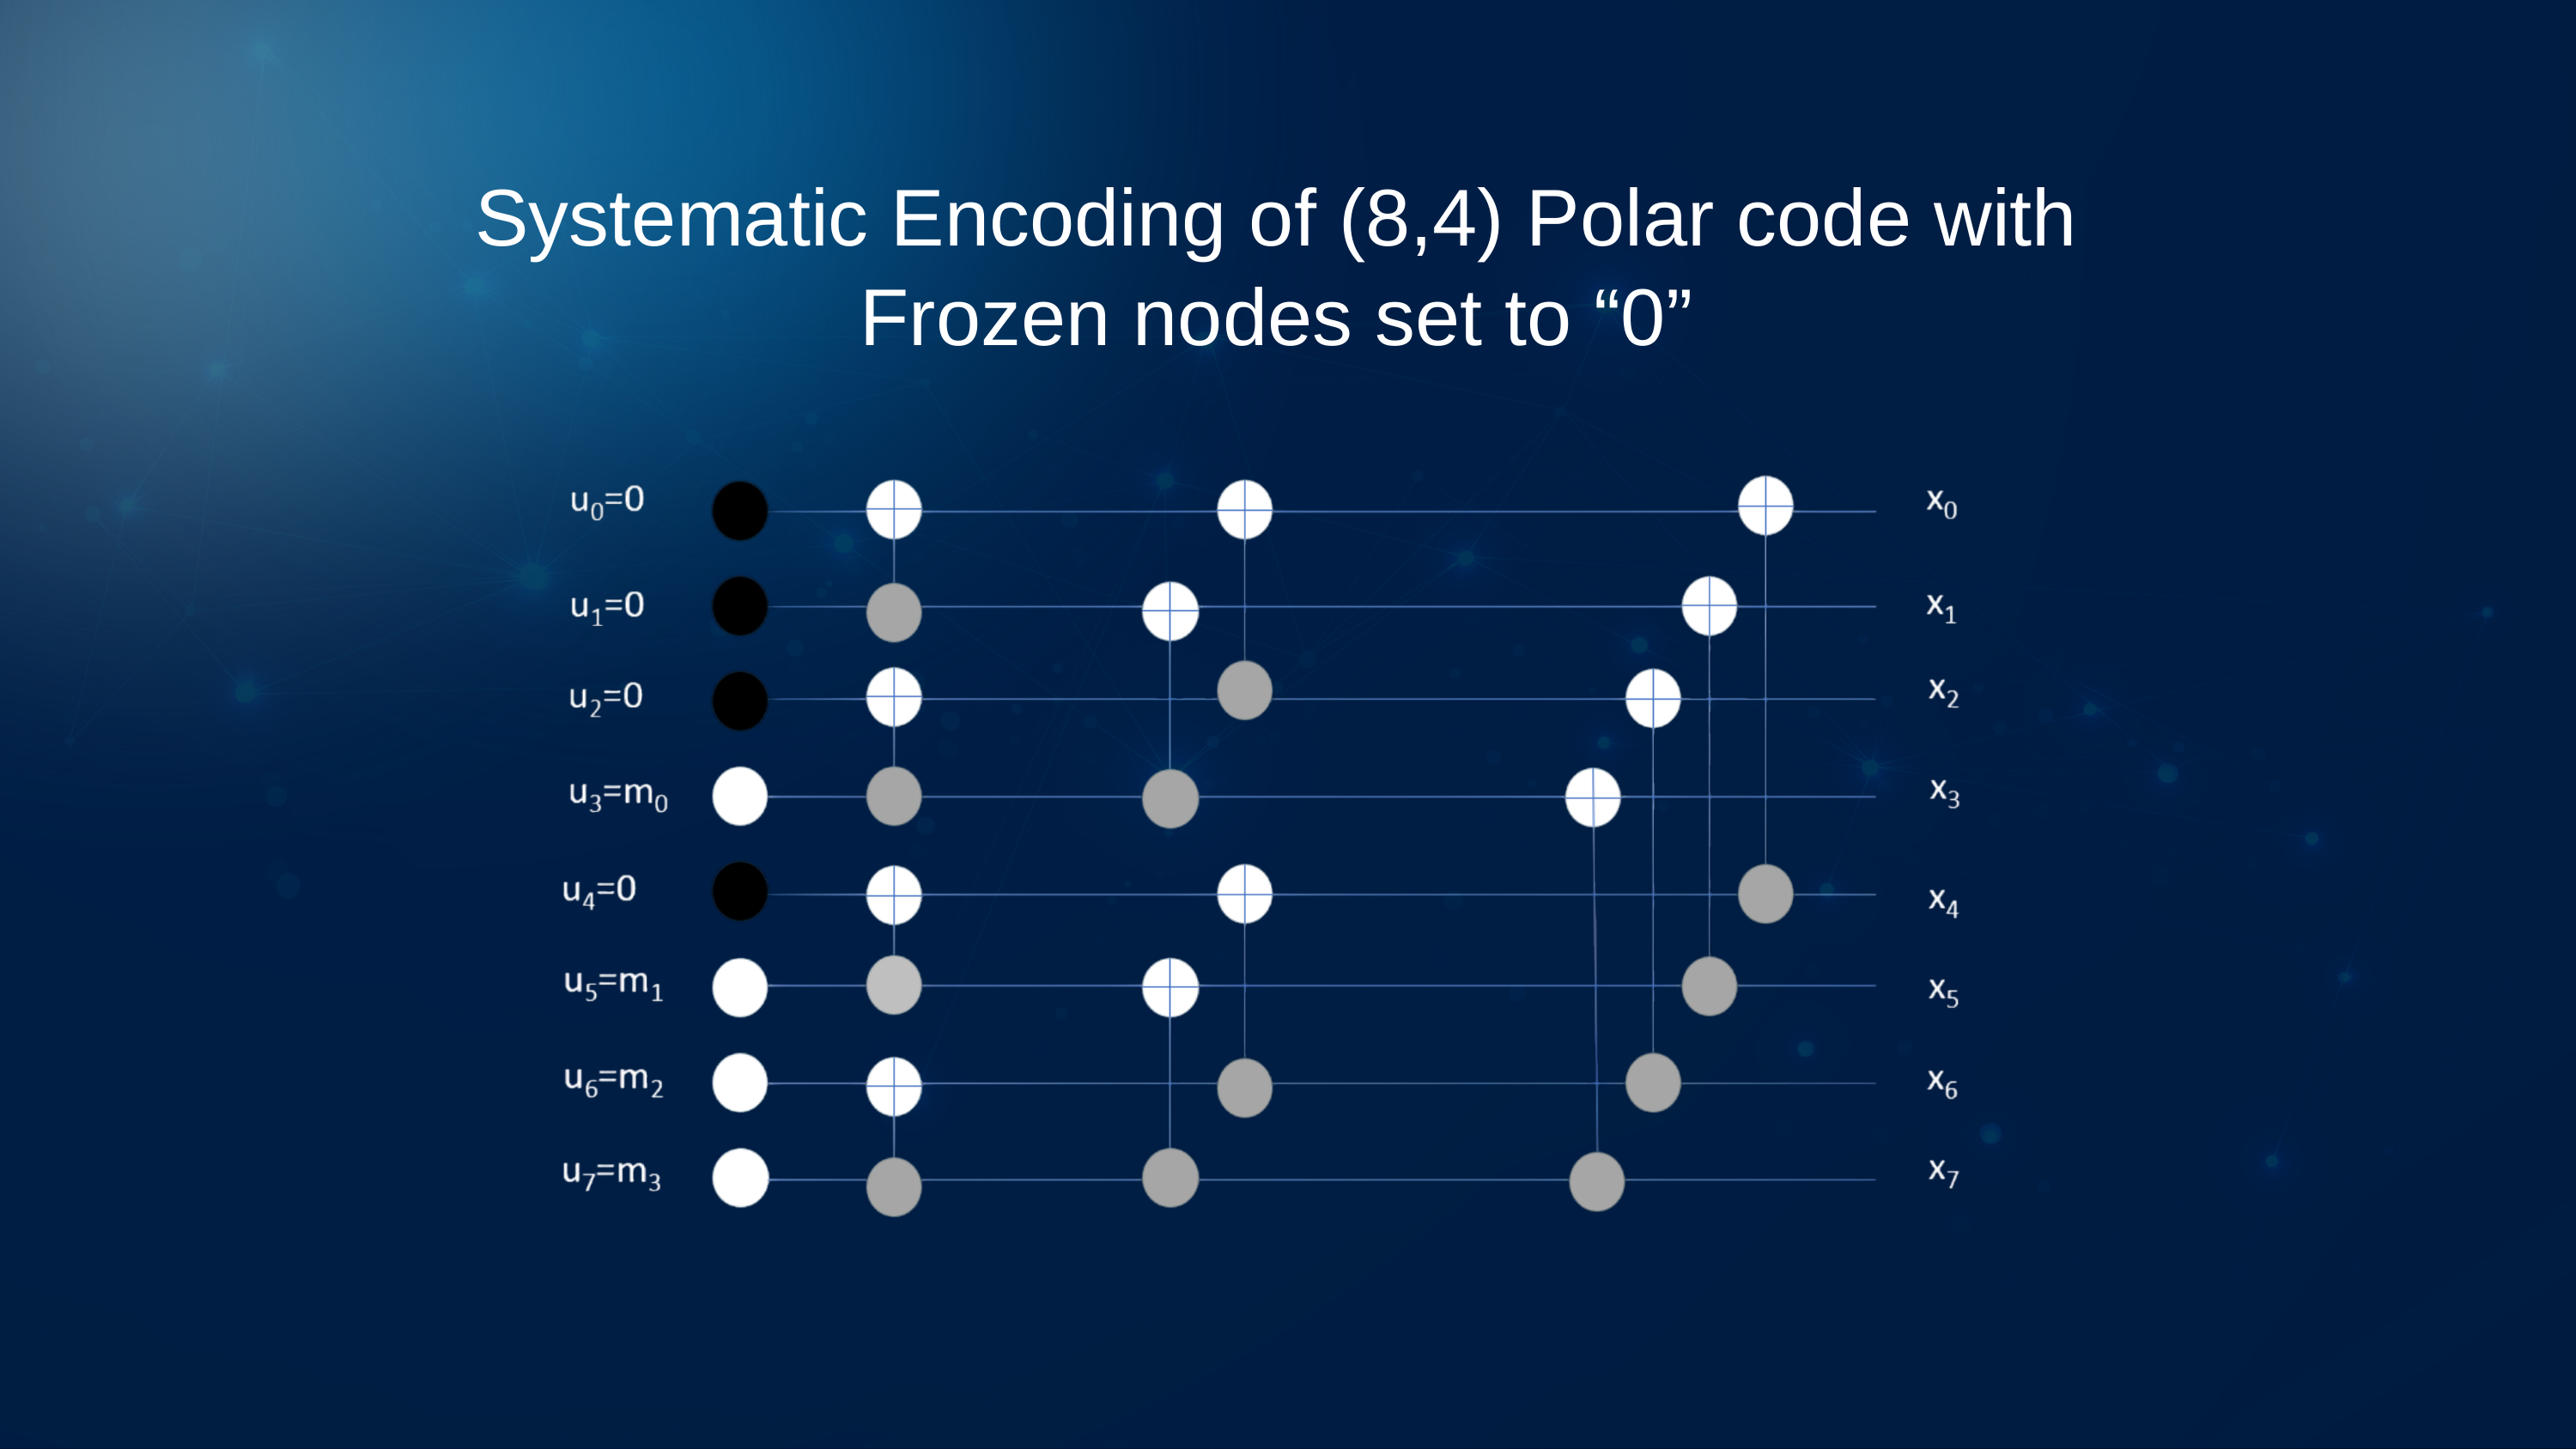

Systematic Encoding of (8,4) Polar code with
Frozen nodes set to “0”